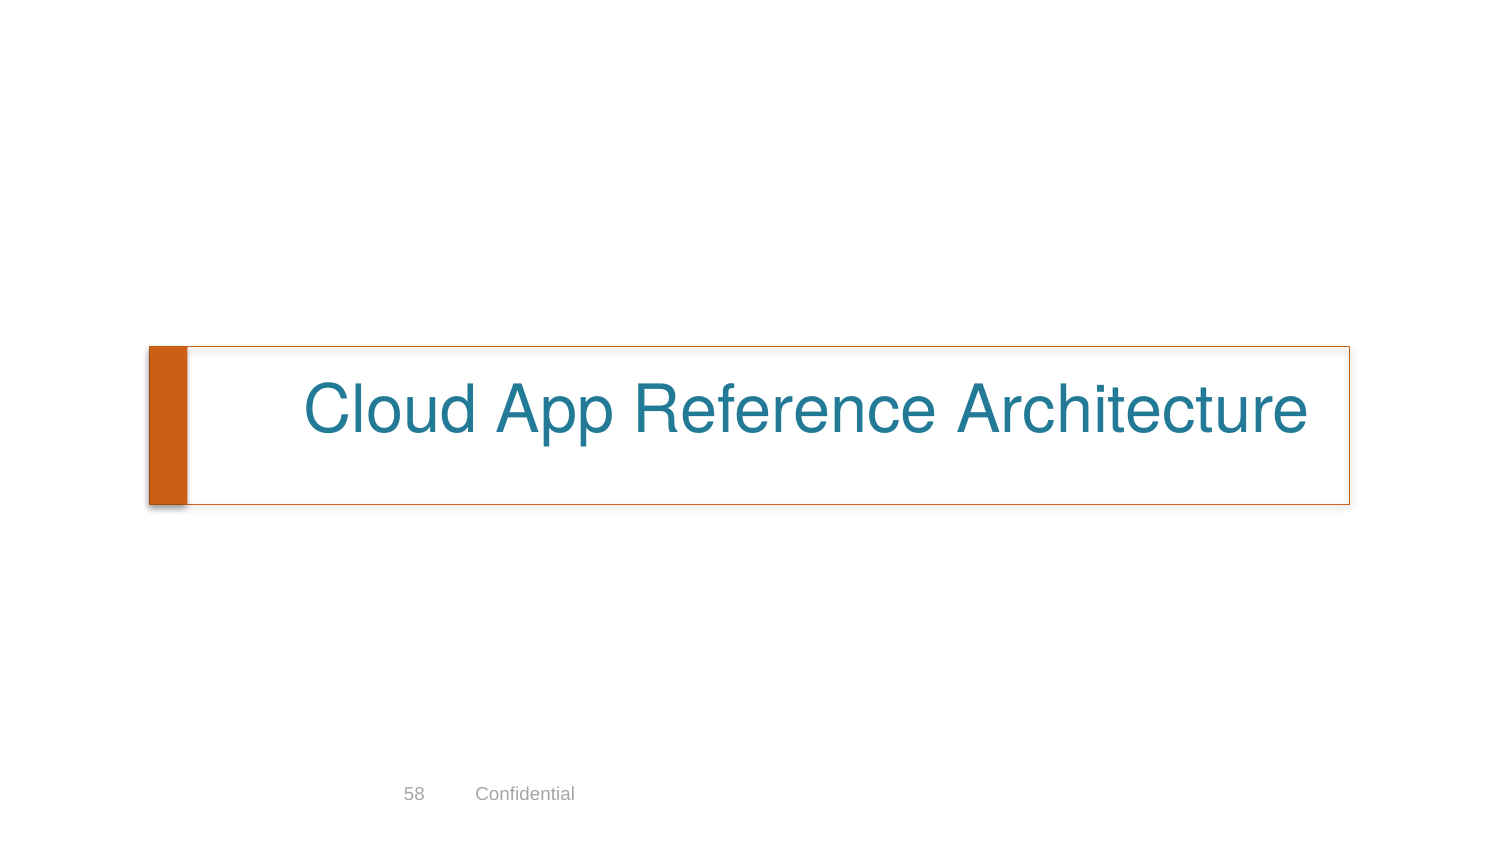

# Cloud App Reference Architecture

58
Confidential